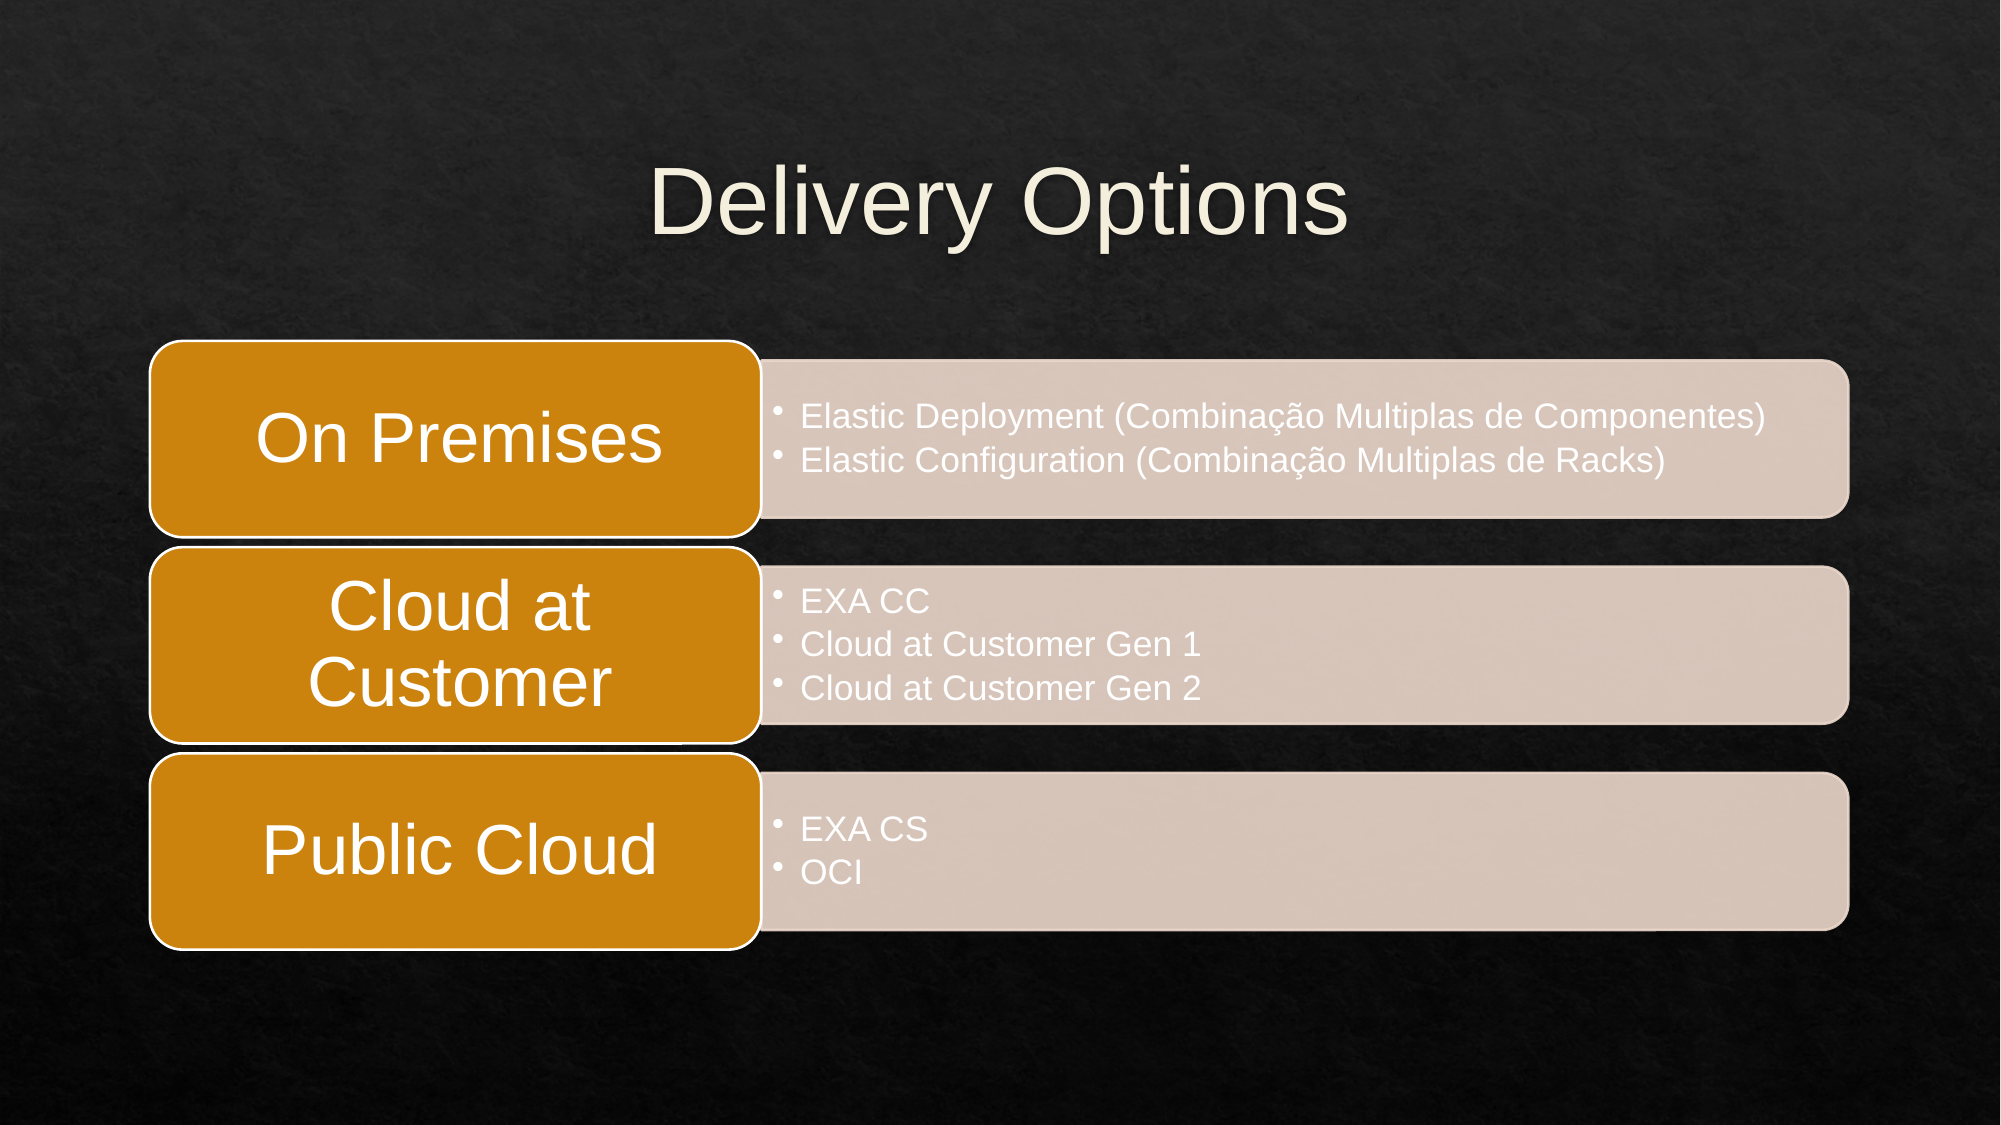

# Delivery Options
Elastic Deployment (Combinação Multiplas de Componentes)
Elastic Configuration (Combinação Multiplas de Racks)
On Premises
EXA CC
Cloud at Customer Gen 1
Cloud at Customer Gen 2
Cloud at Customer
EXA CS
OCI
Public Cloud